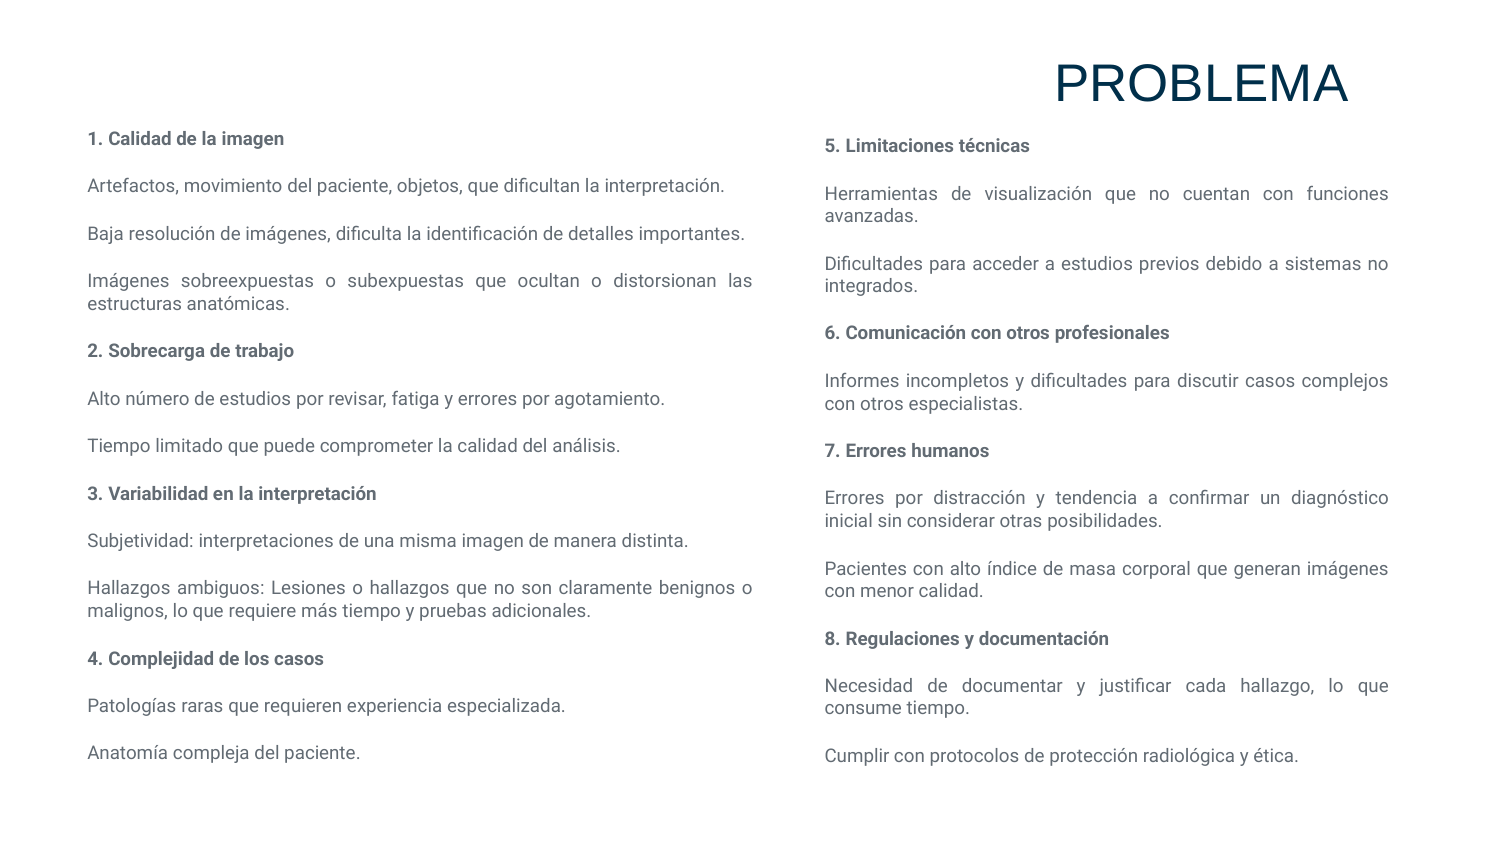

# PROBLEMA
1. Calidad de la imagen
Artefactos, movimiento del paciente, objetos, que dificultan la interpretación.
Baja resolución de imágenes, dificulta la identificación de detalles importantes.
Imágenes sobreexpuestas o subexpuestas que ocultan o distorsionan las estructuras anatómicas.
2. Sobrecarga de trabajo
Alto número de estudios por revisar, fatiga y errores por agotamiento.
Tiempo limitado que puede comprometer la calidad del análisis.
3. Variabilidad en la interpretación
Subjetividad: interpretaciones de una misma imagen de manera distinta.
Hallazgos ambiguos: Lesiones o hallazgos que no son claramente benignos o malignos, lo que requiere más tiempo y pruebas adicionales.
4. Complejidad de los casos
Patologías raras que requieren experiencia especializada.
Anatomía compleja del paciente.

5. Limitaciones técnicas
Herramientas de visualización que no cuentan con funciones avanzadas.
Dificultades para acceder a estudios previos debido a sistemas no integrados.
6. Comunicación con otros profesionales
Informes incompletos y dificultades para discutir casos complejos con otros especialistas.
7. Errores humanos
Errores por distracción y tendencia a confirmar un diagnóstico inicial sin considerar otras posibilidades.
Pacientes con alto índice de masa corporal que generan imágenes con menor calidad.
8. Regulaciones y documentación
Necesidad de documentar y justificar cada hallazgo, lo que consume tiempo.
Cumplir con protocolos de protección radiológica y ética.